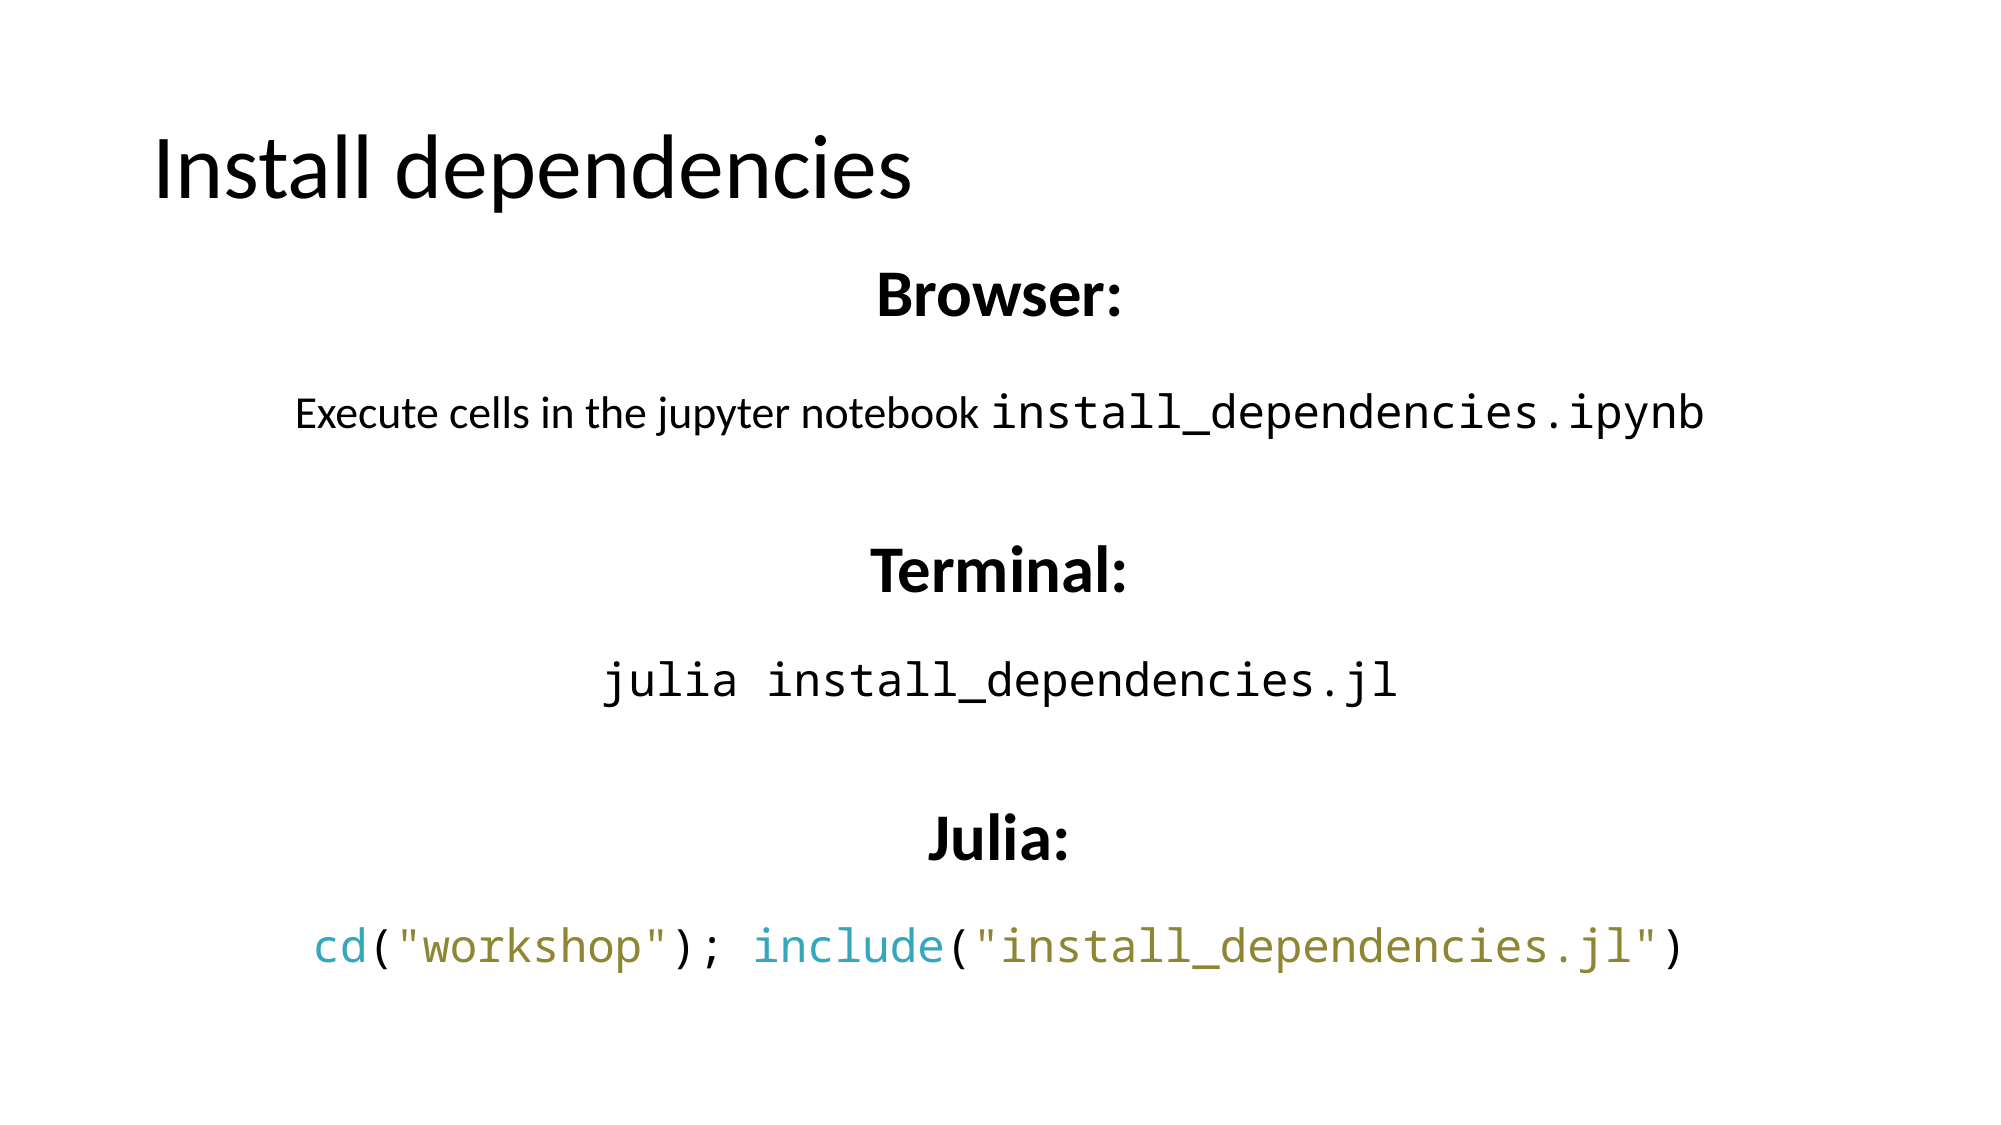

# Install dependencies
Browser:
| Execute cells in the jupyter notebook install\_dependencies.ipynb |
| --- |
Terminal:
| julia install\_dependencies.jl |
| --- |
Julia:
cd("workshop"); include("install_dependencies.jl")